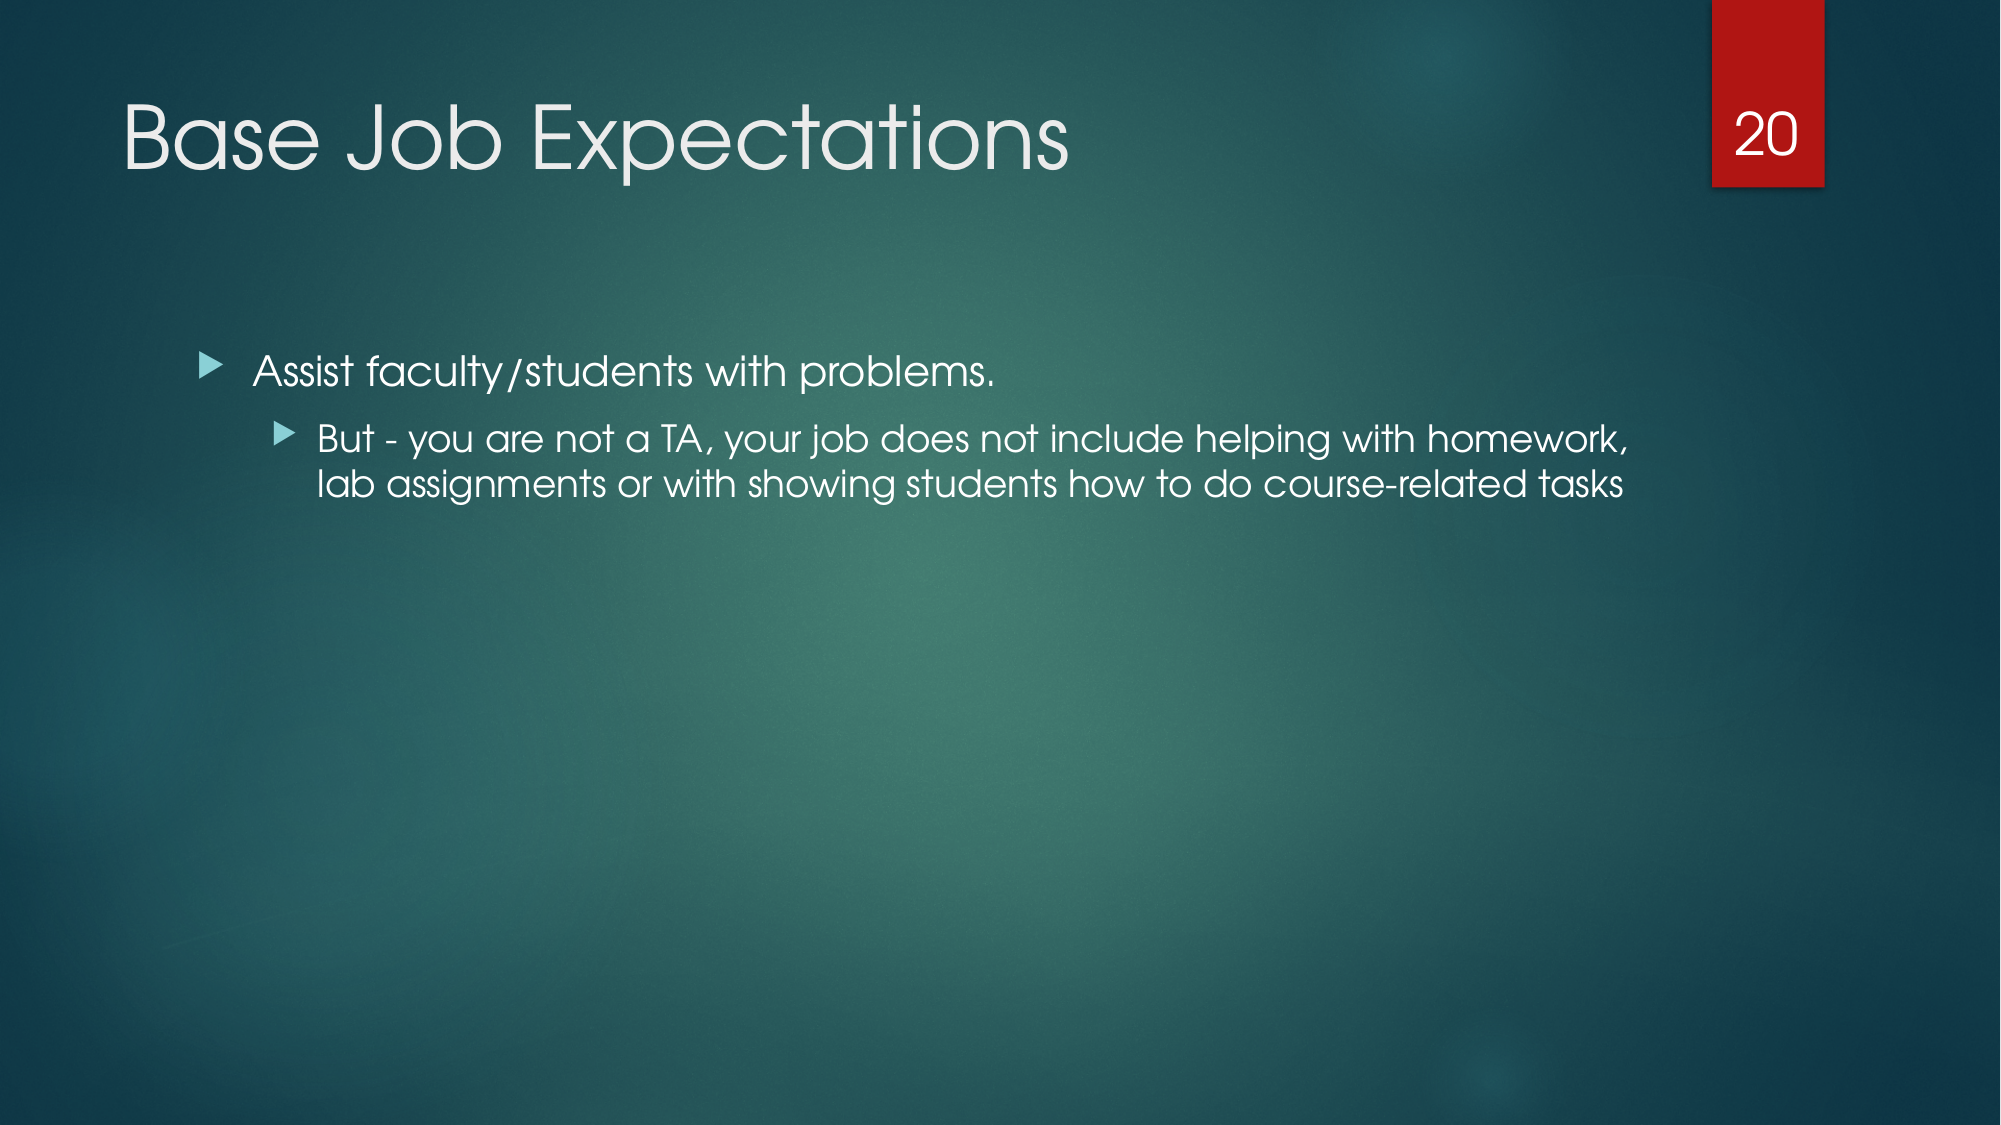

20
# Base Job Expectations
Assist faculty/students with problems.
But - you are not a TA, your job does not include helping with homework, lab assignments or with showing students how to do course-related tasks